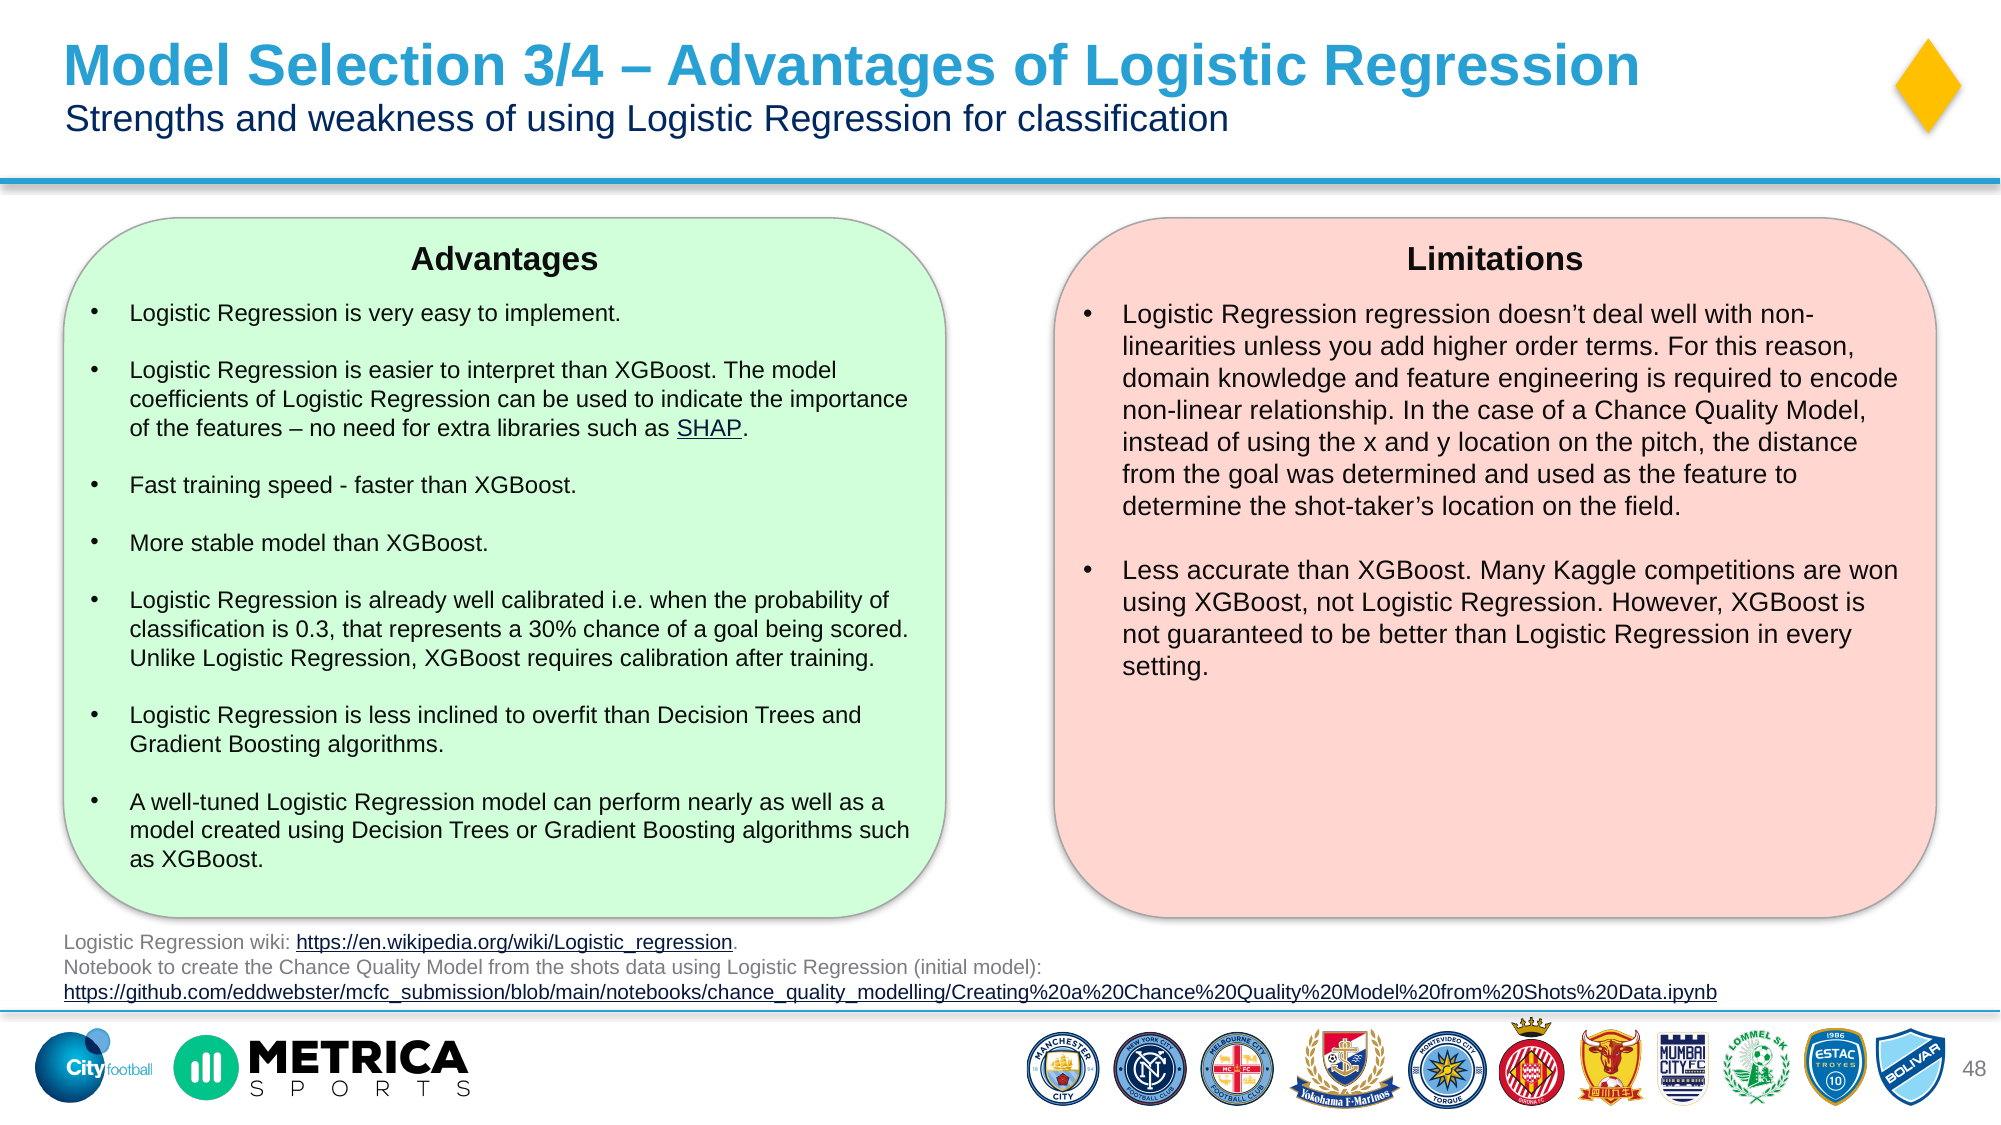

Model Selection 3/4 – Advantages of Logistic Regression

Strengths and weakness of using Logistic Regression for classification

Advantages
Limitations
Logistic Regression regression doesn’t deal well with non-linearities unless you add higher order terms. For this reason, domain knowledge and feature engineering is required to encode non-linear relationship. In the case of a Chance Quality Model, instead of using the x and y location on the pitch, the distance from the goal was determined and used as the feature to determine the shot-taker’s location on the field.

Less accurate than XGBoost. Many Kaggle competitions are won using XGBoost, not Logistic Regression. However, XGBoost is not guaranteed to be better than Logistic Regression in every setting.
Logistic Regression is very easy to implement.

Logistic Regression is easier to interpret than XGBoost. The model coefficients of Logistic Regression can be used to indicate the importance of the features – no need for extra libraries such as SHAP.

Fast training speed - faster than XGBoost.

More stable model than XGBoost.

Logistic Regression is already well calibrated i.e. when the probability of classification is 0.3, that represents a 30% chance of a goal being scored. Unlike Logistic Regression, XGBoost requires calibration after training.

Logistic Regression is less inclined to overfit than Decision Trees and Gradient Boosting algorithms.

A well-tuned Logistic Regression model can perform nearly as well as a model created using Decision Trees or Gradient Boosting algorithms such as XGBoost.
Logistic Regression wiki: https://en.wikipedia.org/wiki/Logistic_regression.
Notebook to create the Chance Quality Model from the shots data using Logistic Regression (initial model): https://github.com/eddwebster/mcfc_submission/blob/main/notebooks/chance_quality_modelling/Creating%20a%20Chance%20Quality%20Model%20from%20Shots%20Data.ipynb
48